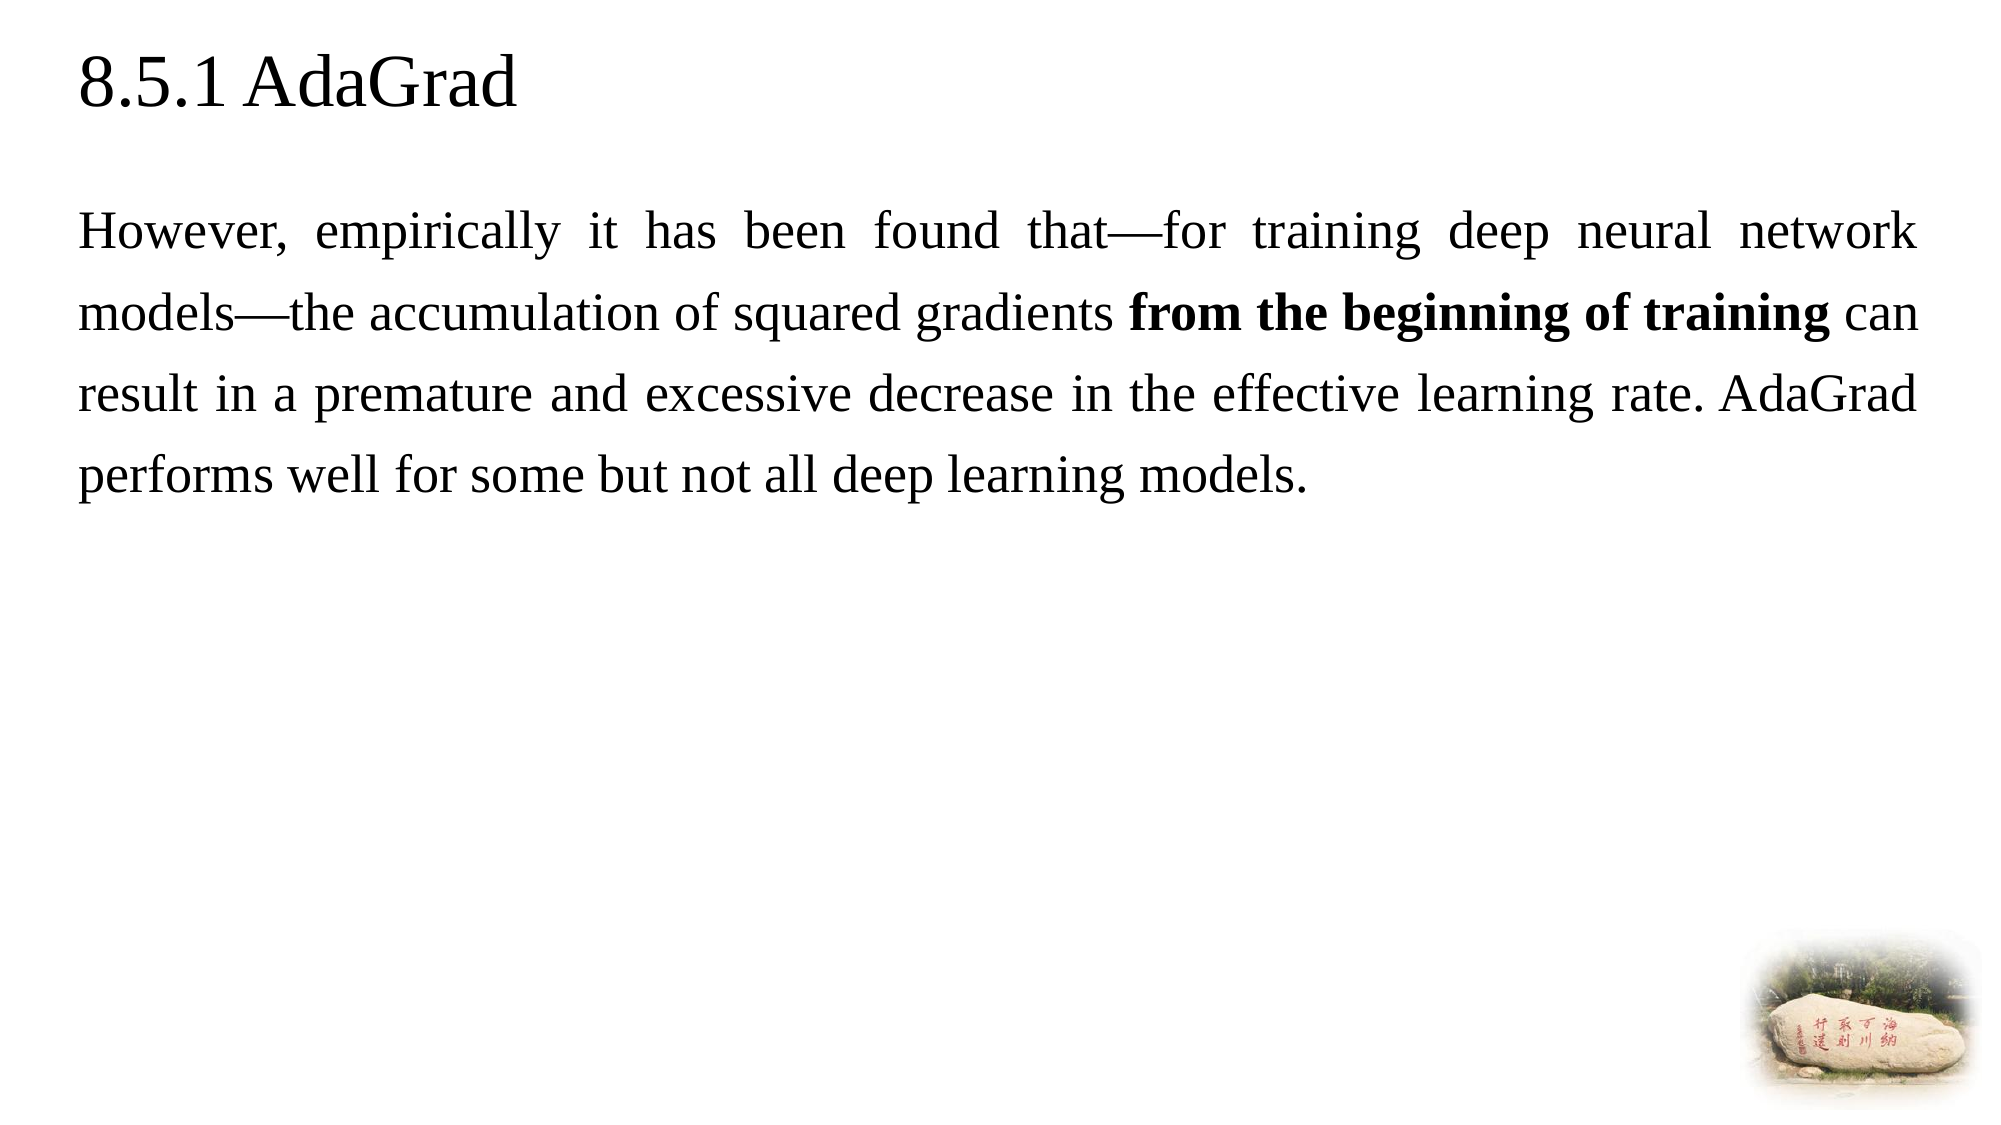

# 8.5.1 AdaGrad
However, empirically it has been found that—for training deep neural network models—the accumulation of squared gradients from the beginning of training can result in a premature and excessive decrease in the effective learning rate. AdaGrad performs well for some but not all deep learning models.